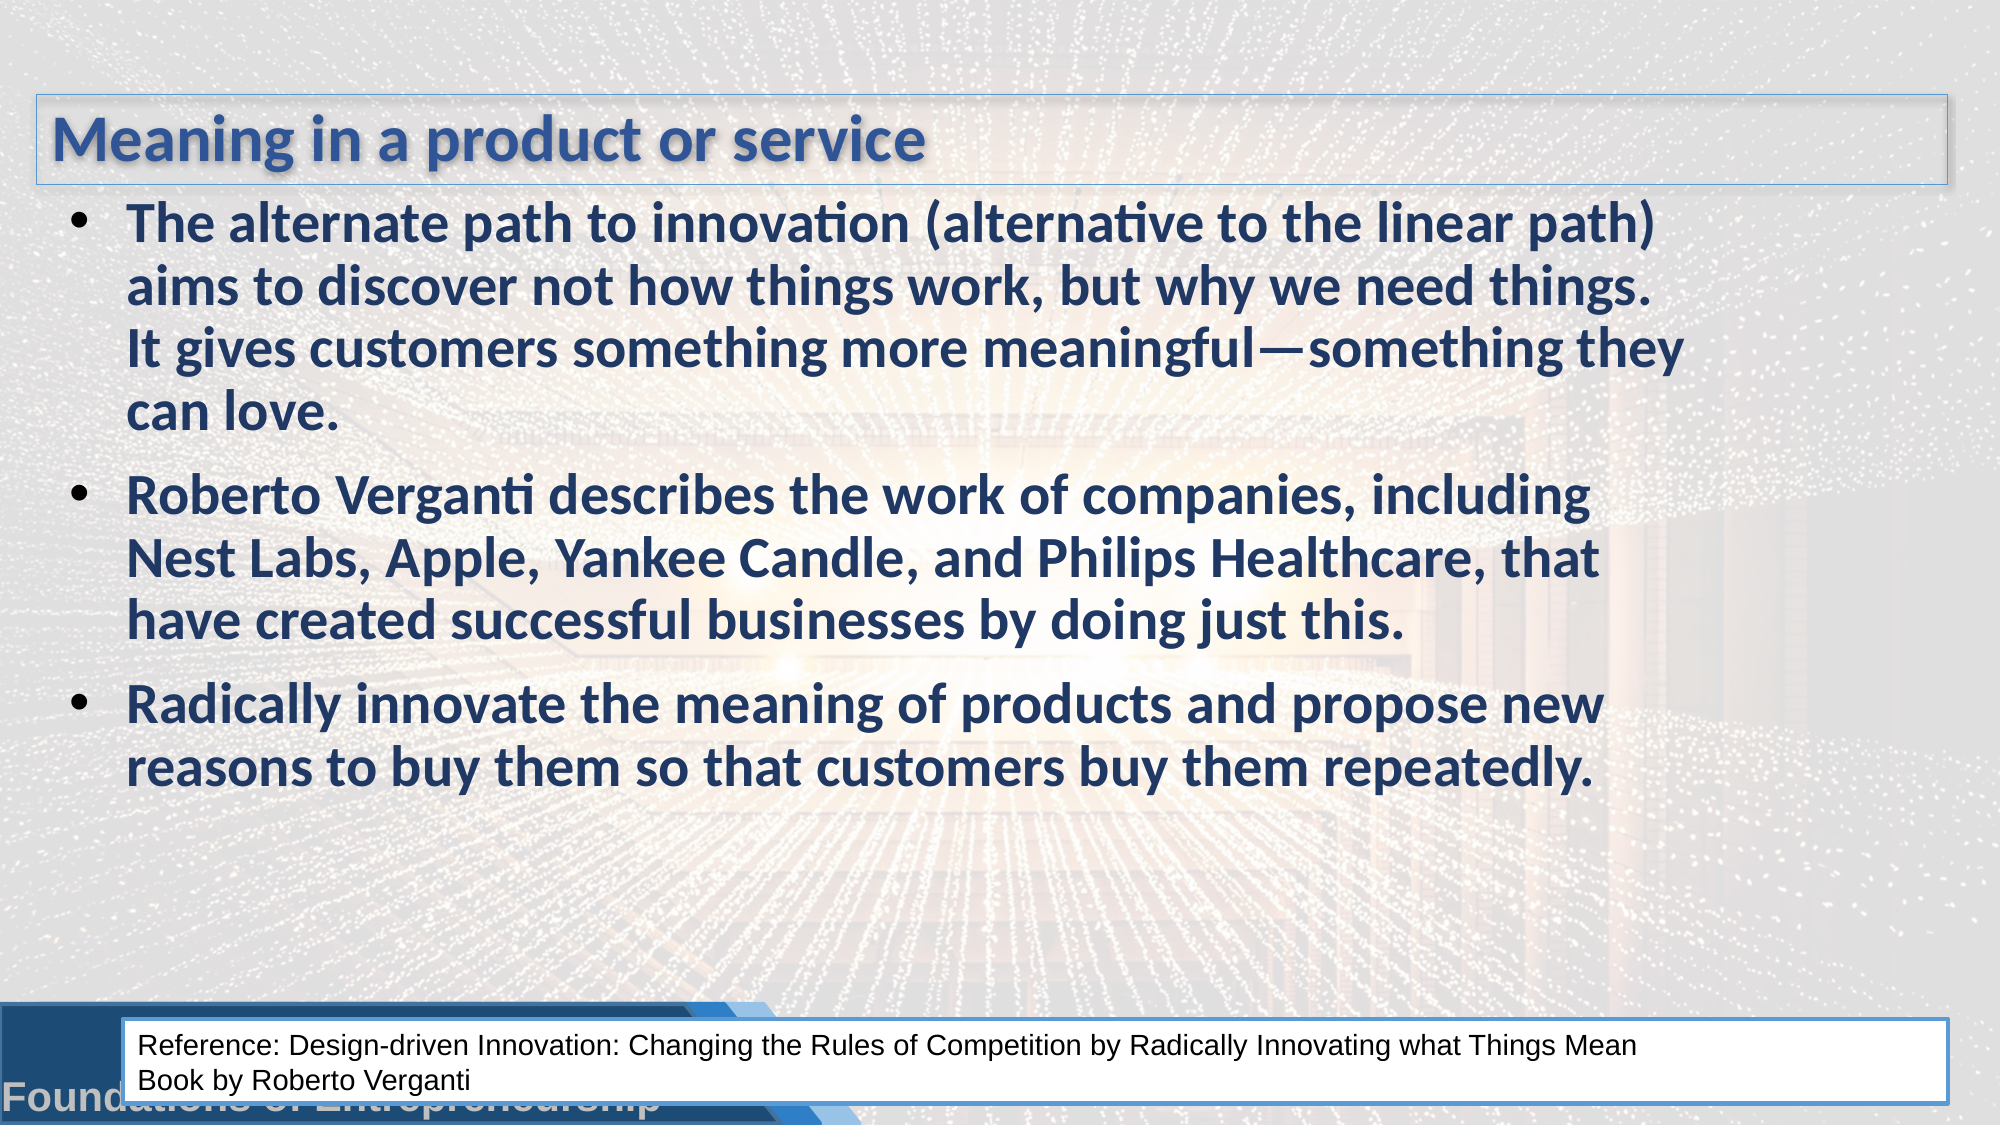

# Meaning in a product or service
The alternate path to innovation (alternative to the linear path) aims to discover not how things work, but why we need things. It gives customers something more meaningful—something they can love.
Roberto Verganti describes the work of companies, including Nest Labs, Apple, Yankee Candle, and Philips Healthcare, that have created successful businesses by doing just this.
Radically innovate the meaning of products and propose new reasons to buy them so that customers buy them repeatedly.
Reference: Design-driven Innovation: Changing the Rules of Competition by Radically Innovating what Things Mean
Book by Roberto Verganti